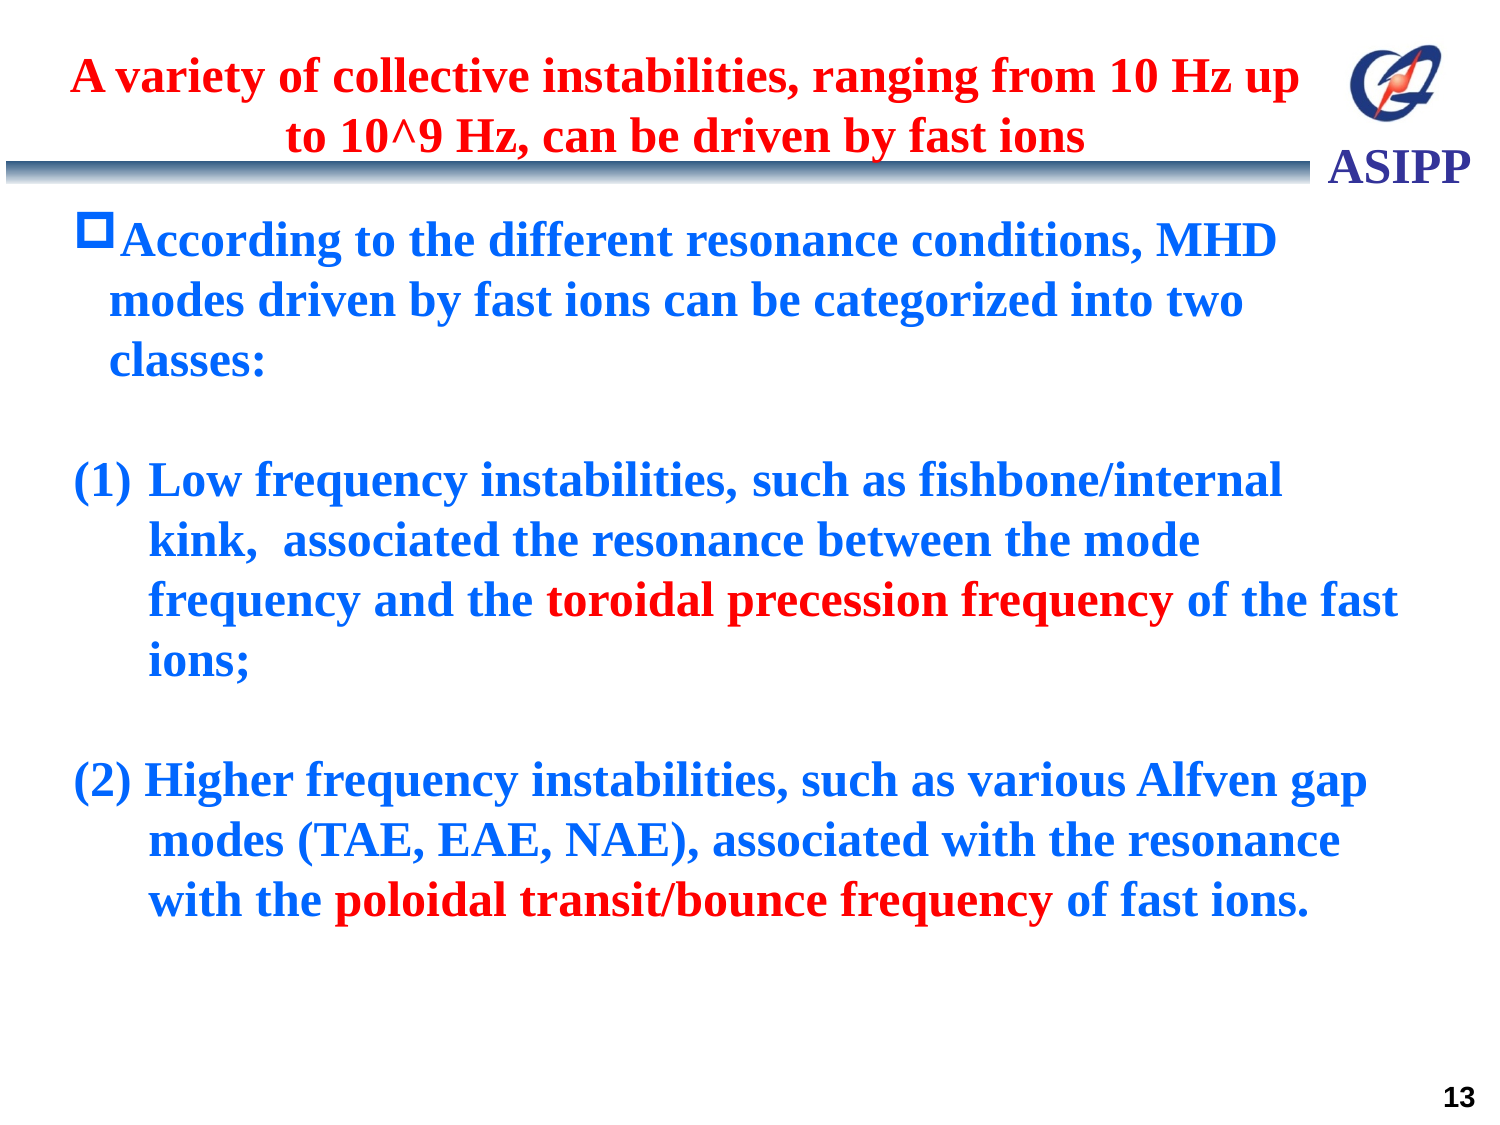

A variety of collective instabilities, ranging from 10 Hz up to 10^9 Hz, can be driven by fast ions
According to the different resonance conditions, MHD modes driven by fast ions can be categorized into two classes:

Low frequency instabilities, such as fishbone/internal kink,  associated the resonance between the mode frequency and the toroidal precession frequency of the fast ions;

(2) Higher frequency instabilities, such as various Alfven gap modes (TAE, EAE, NAE), associated with the resonance with the poloidal transit/bounce frequency of fast ions.
13